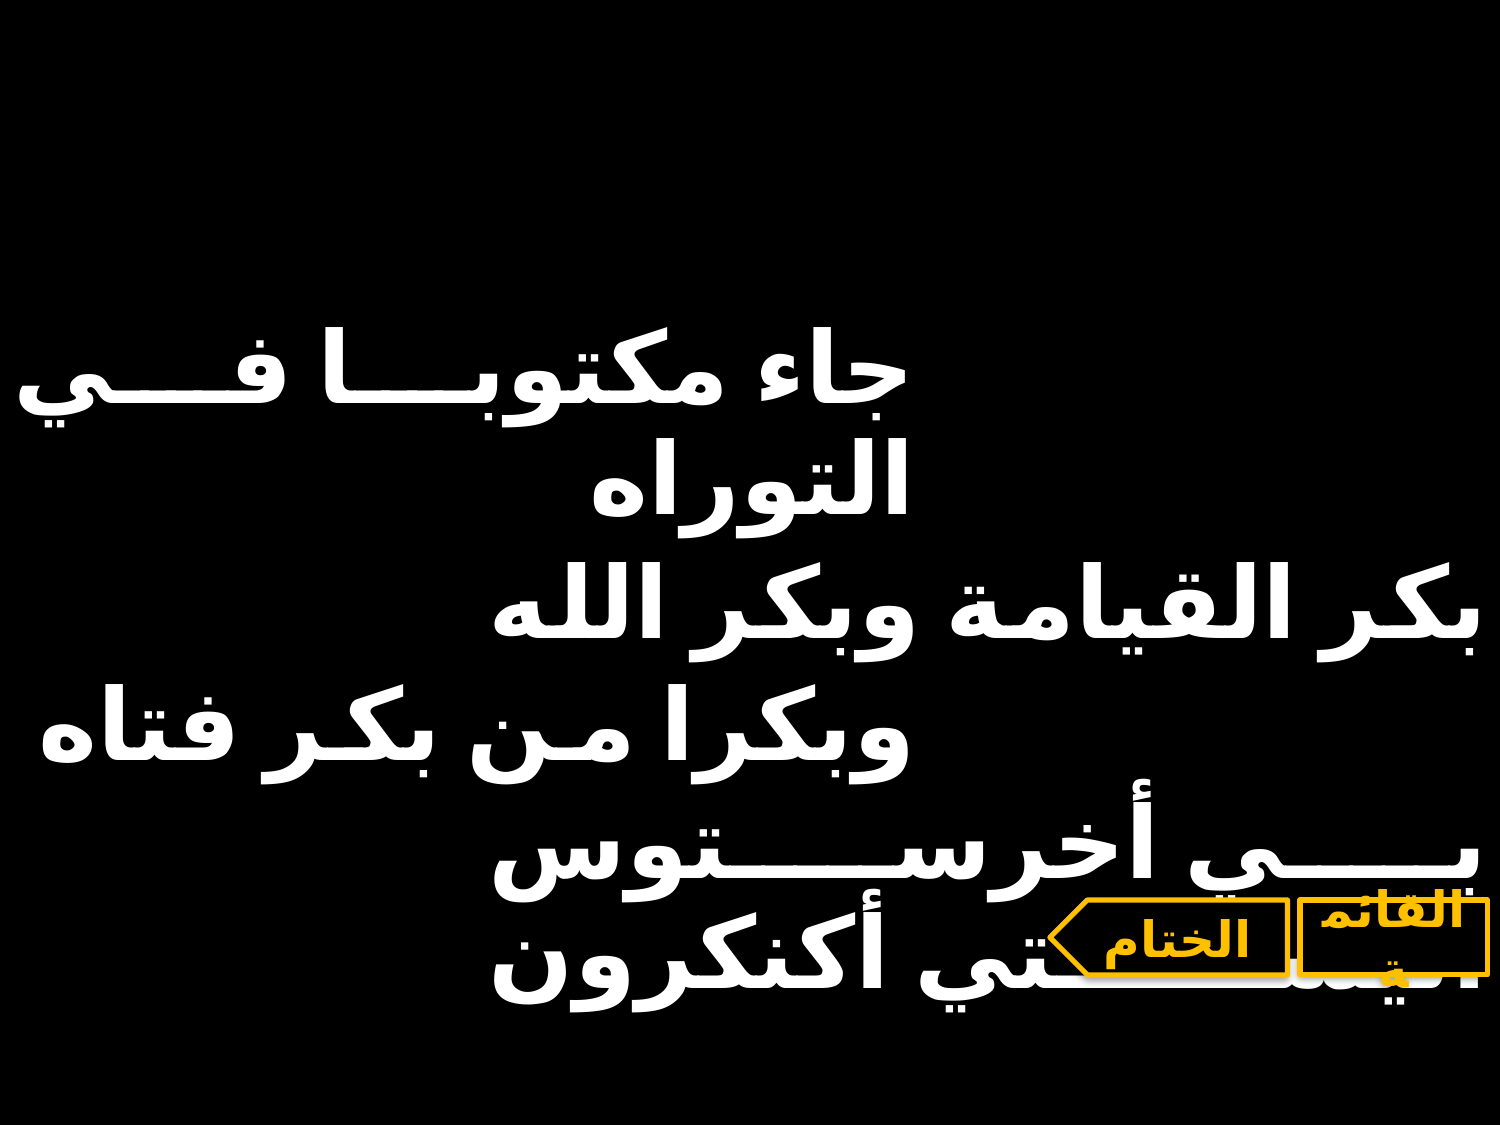

| جاء مكتوبا في التوراه |  |  |
| --- | --- | --- |
|  | بكر القيامة وبكر الله |  |
| وبكرا من بكر فتاه |  |  |
|  | بي أخرستوس انيستي أكنكرون |  |
الختام
القائمة